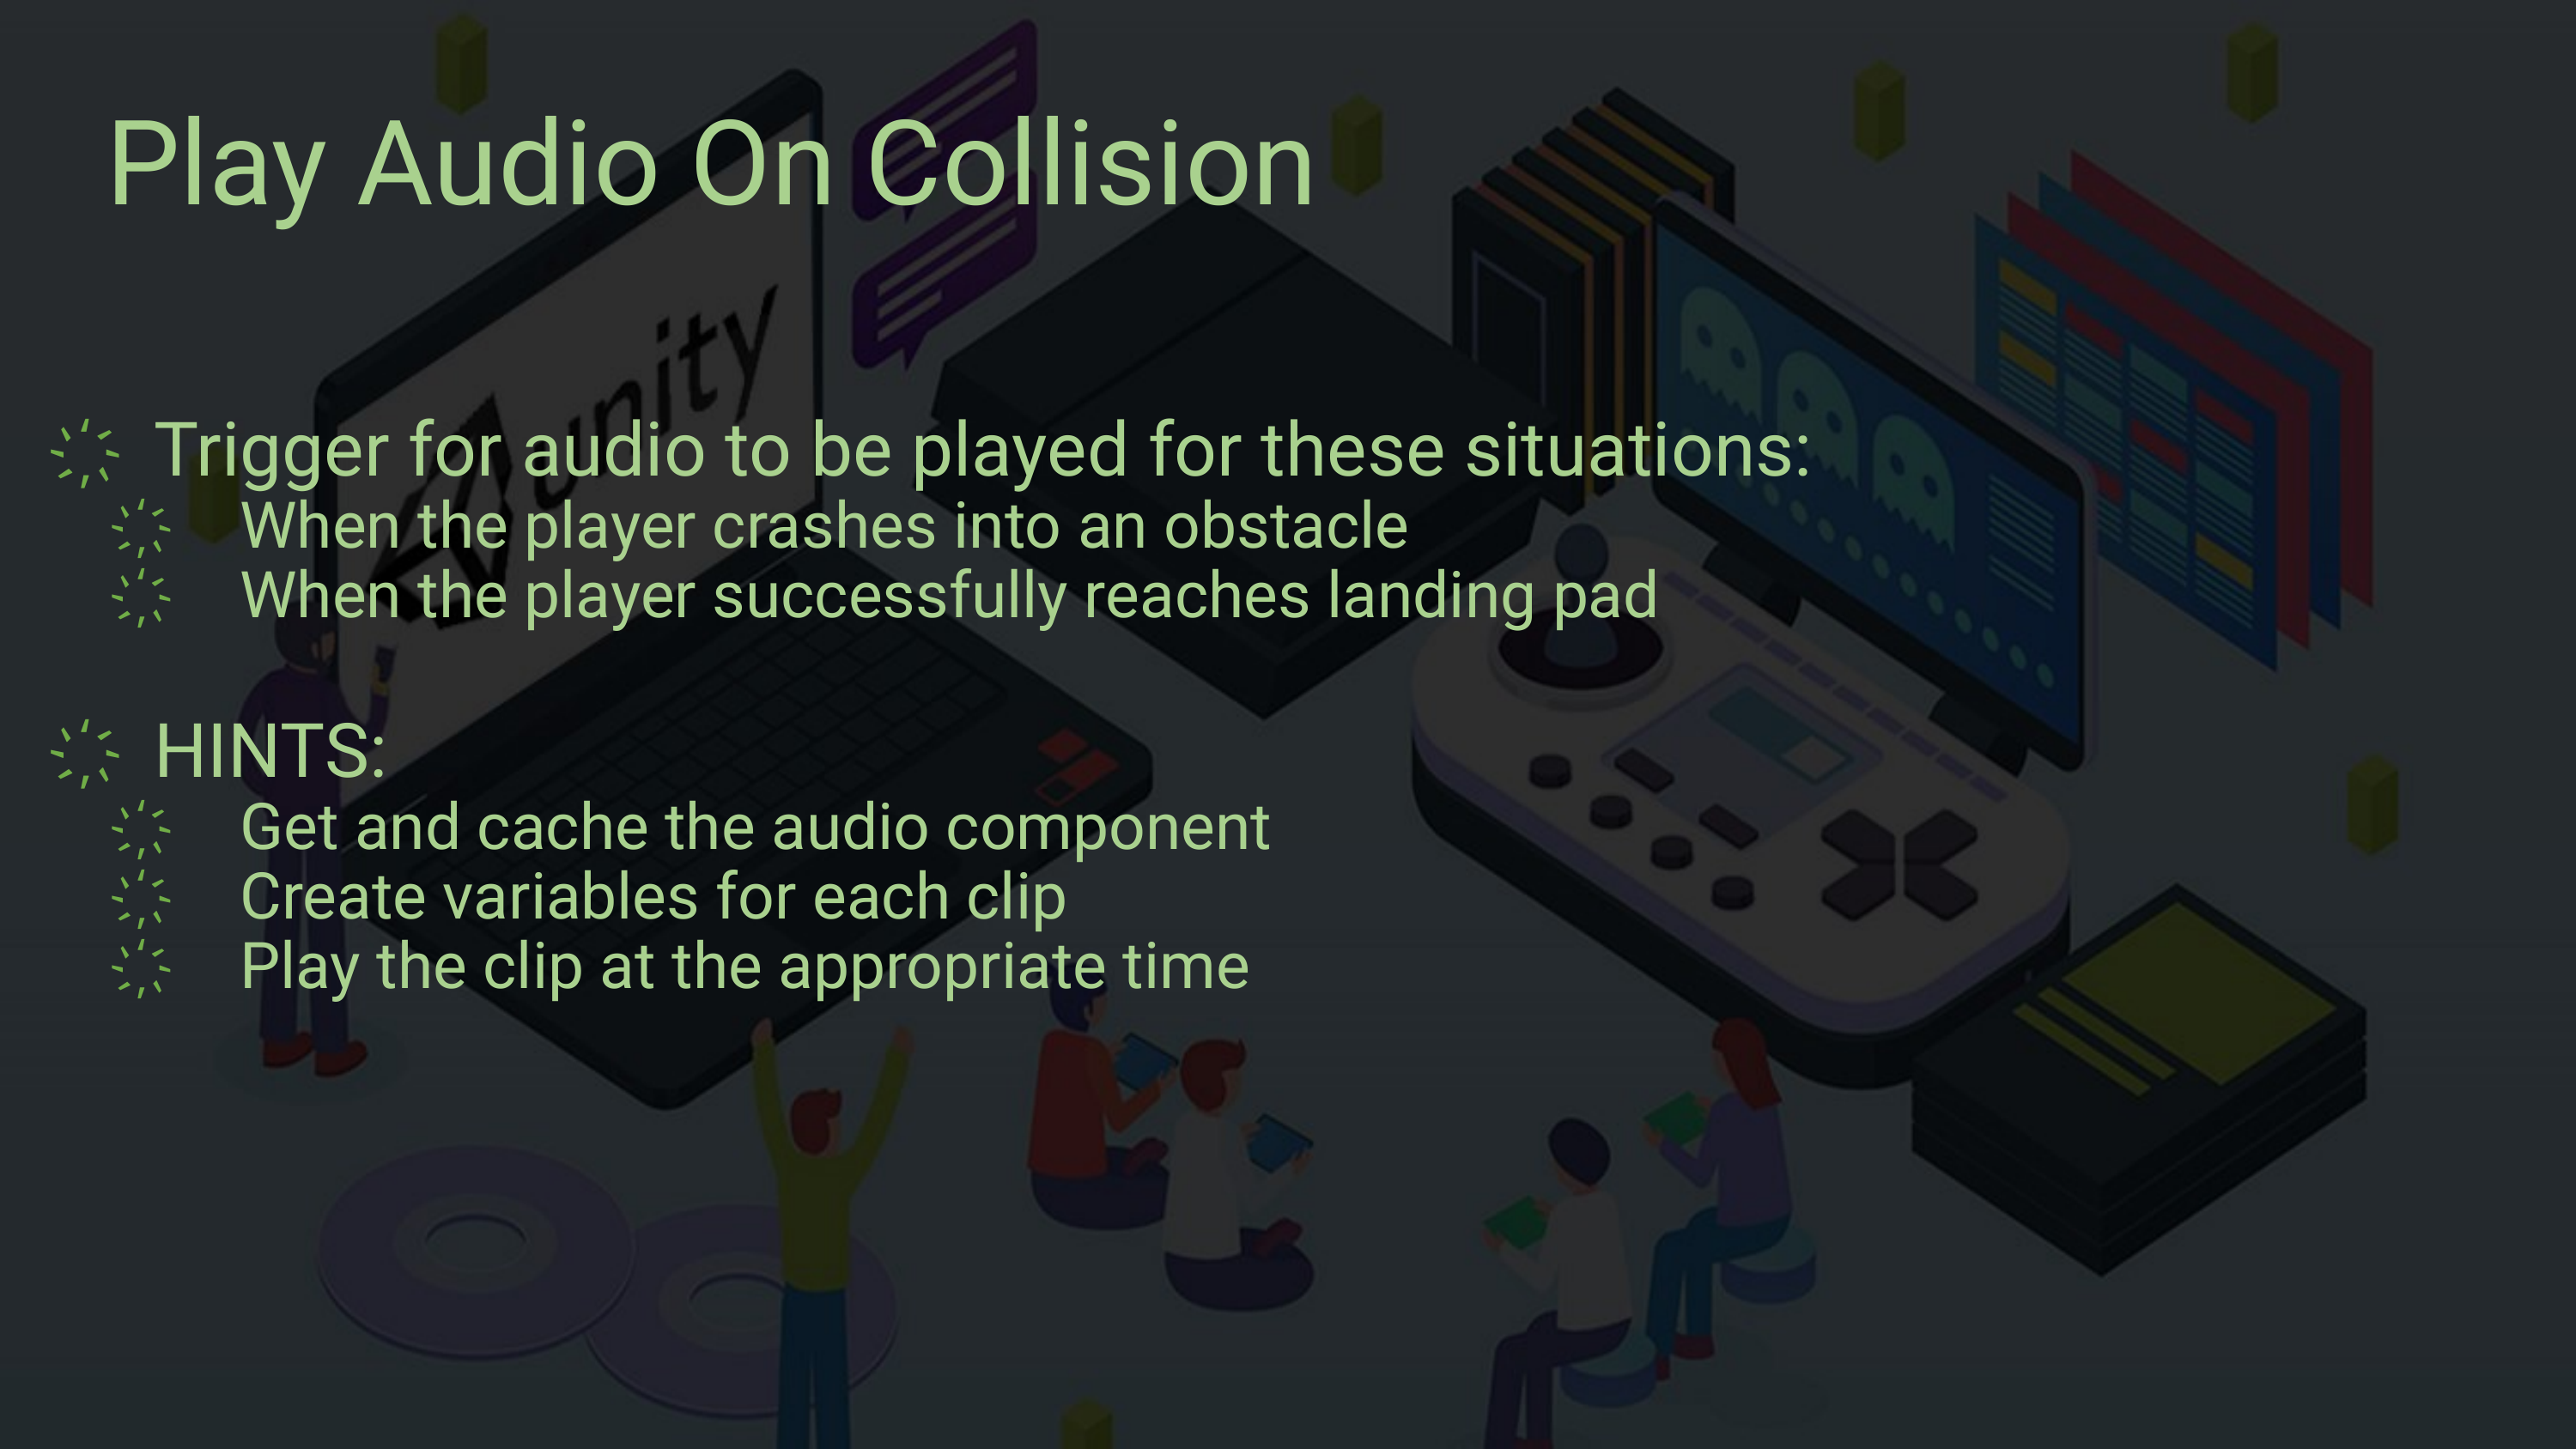

# Play Audio On Collision
Trigger for audio to be played for these situations:
When the player crashes into an obstacle
When the player successfully reaches landing pad

HINTS:
Get and cache the audio component
Create variables for each clip
Play the clip at the appropriate time